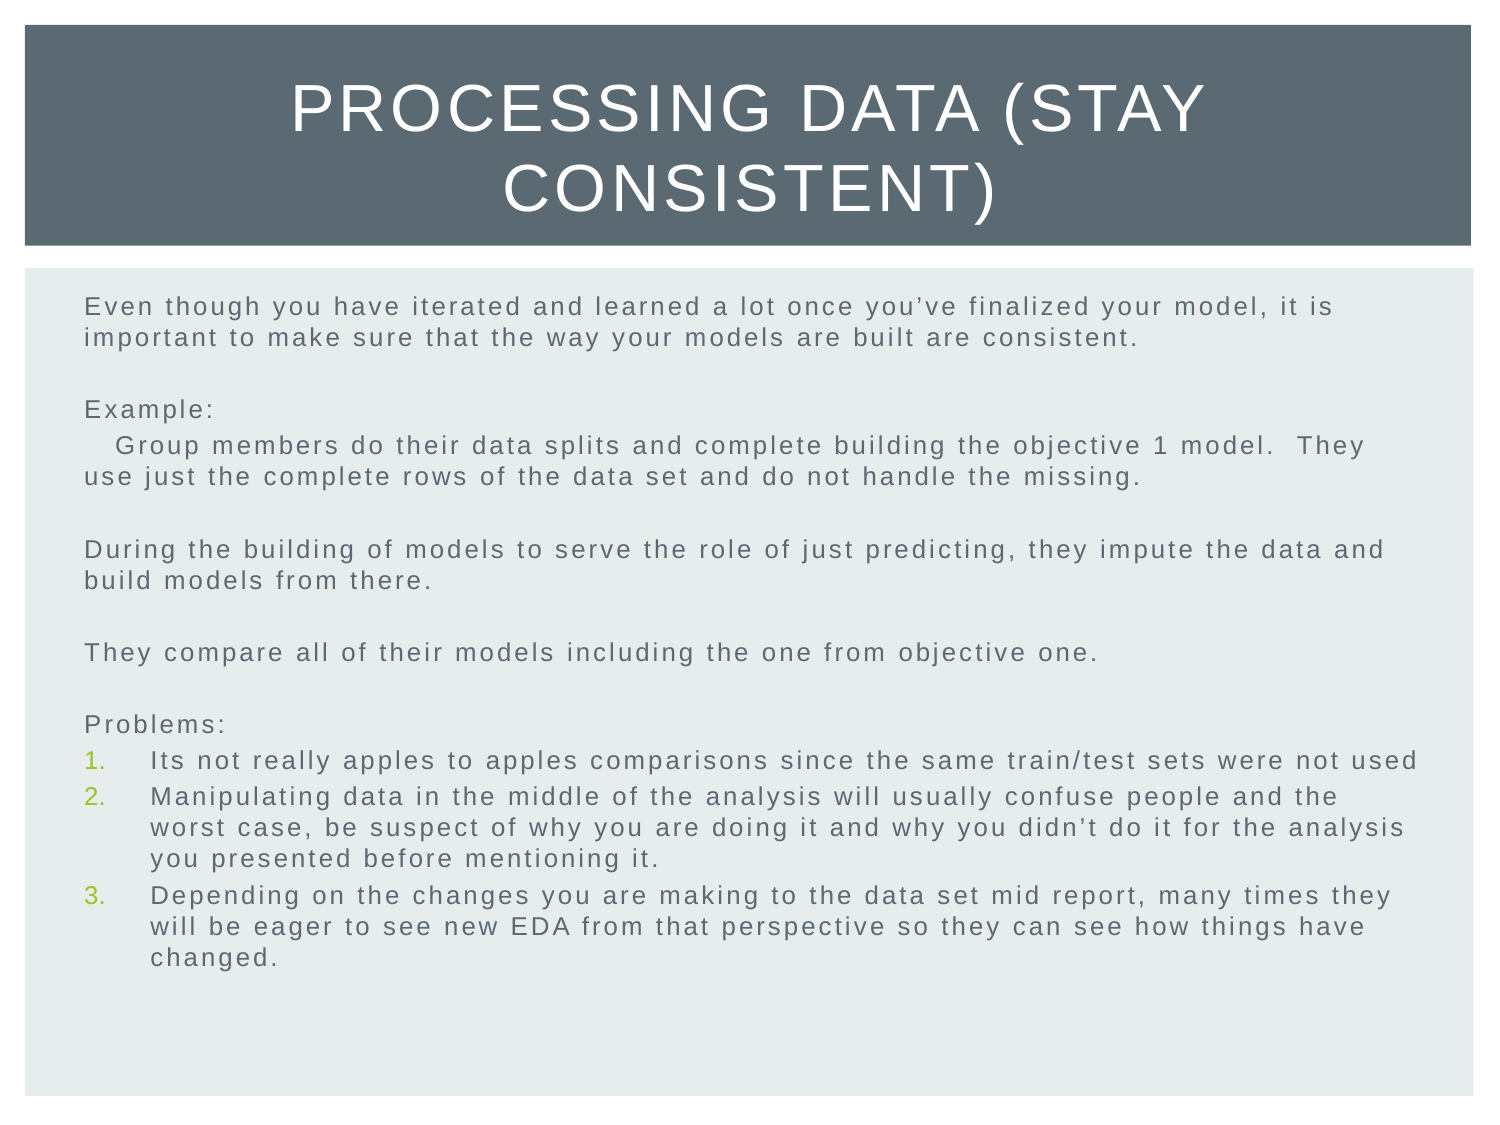

# Processing Data (Stay Consistent)
Even though you have iterated and learned a lot once you’ve finalized your model, it is important to make sure that the way your models are built are consistent.

Example:
   Group members do their data splits and complete building the objective 1 model.  They use just the complete rows of the data set and do not handle the missing.

During the building of models to serve the role of just predicting, they impute the data and build models from there.

They compare all of their models including the one from objective one.

Problems:
Its not really apples to apples comparisons since the same train/test sets were not used
Manipulating data in the middle of the analysis will usually confuse people and the worst case, be suspect of why you are doing it and why you didn’t do it for the analysis you presented before mentioning it.
Depending on the changes you are making to the data set mid report, many times they will be eager to see new EDA from that perspective so they can see how things have changed.